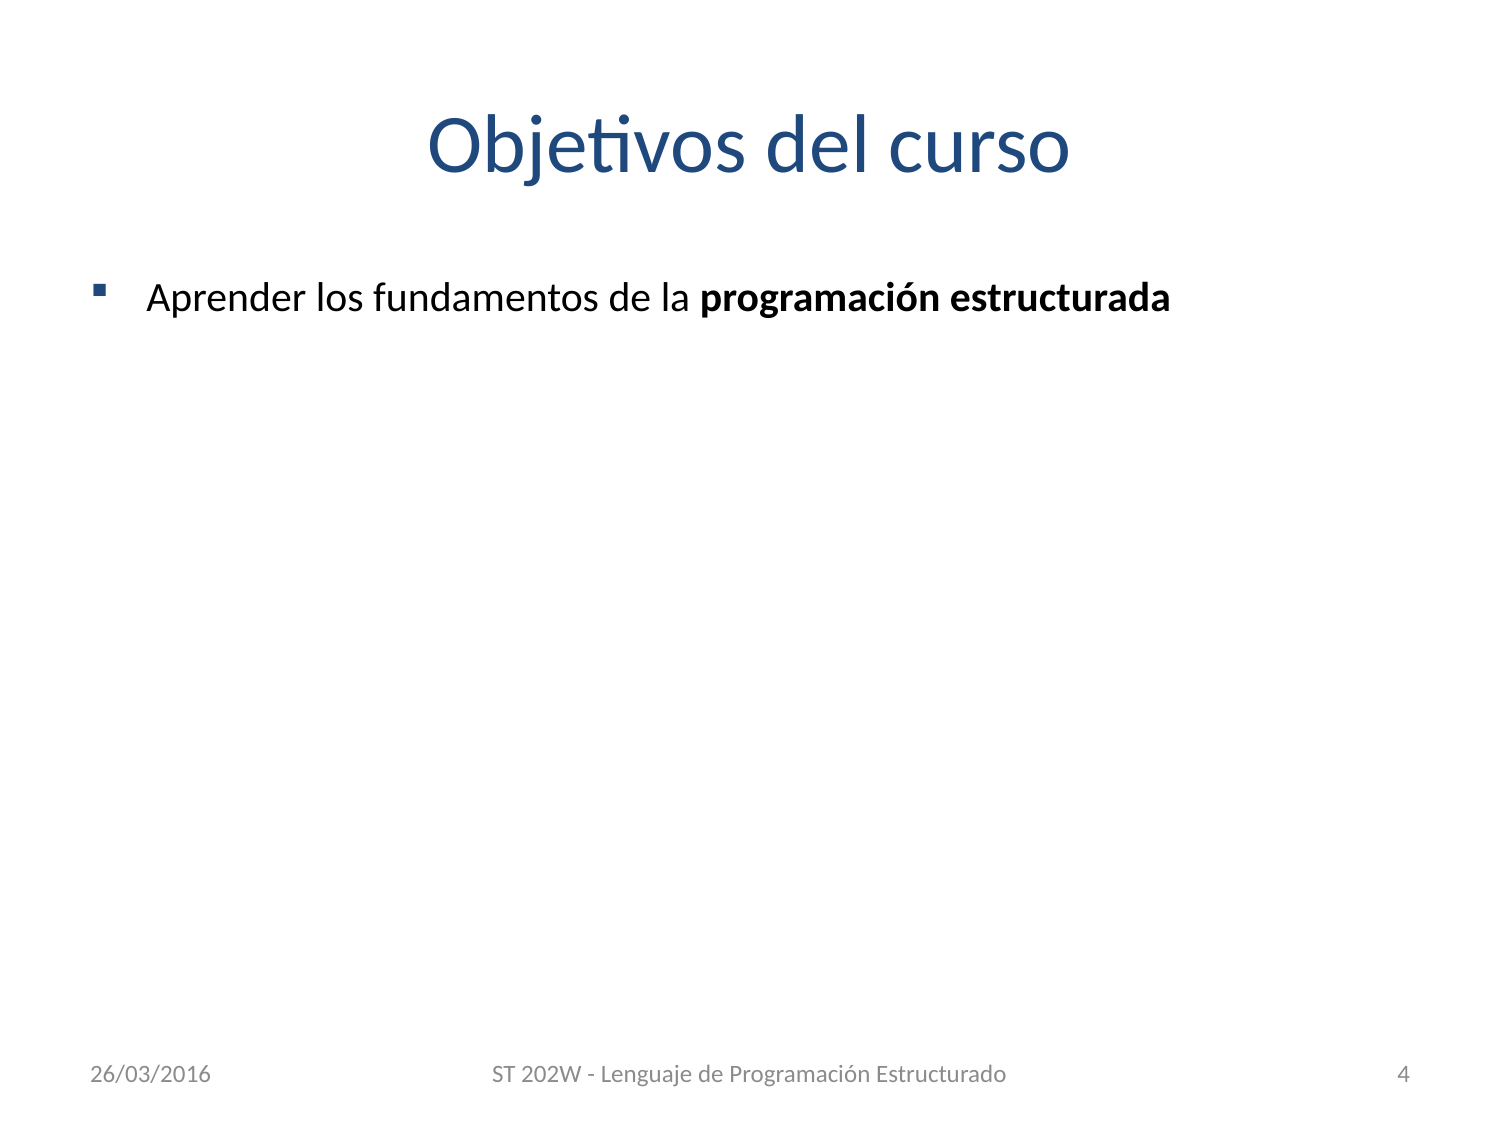

# Objetivos del curso
Aprender los fundamentos de la programación estructurada
26/03/2016
ST 202W - Lenguaje de Programación Estructurado
4